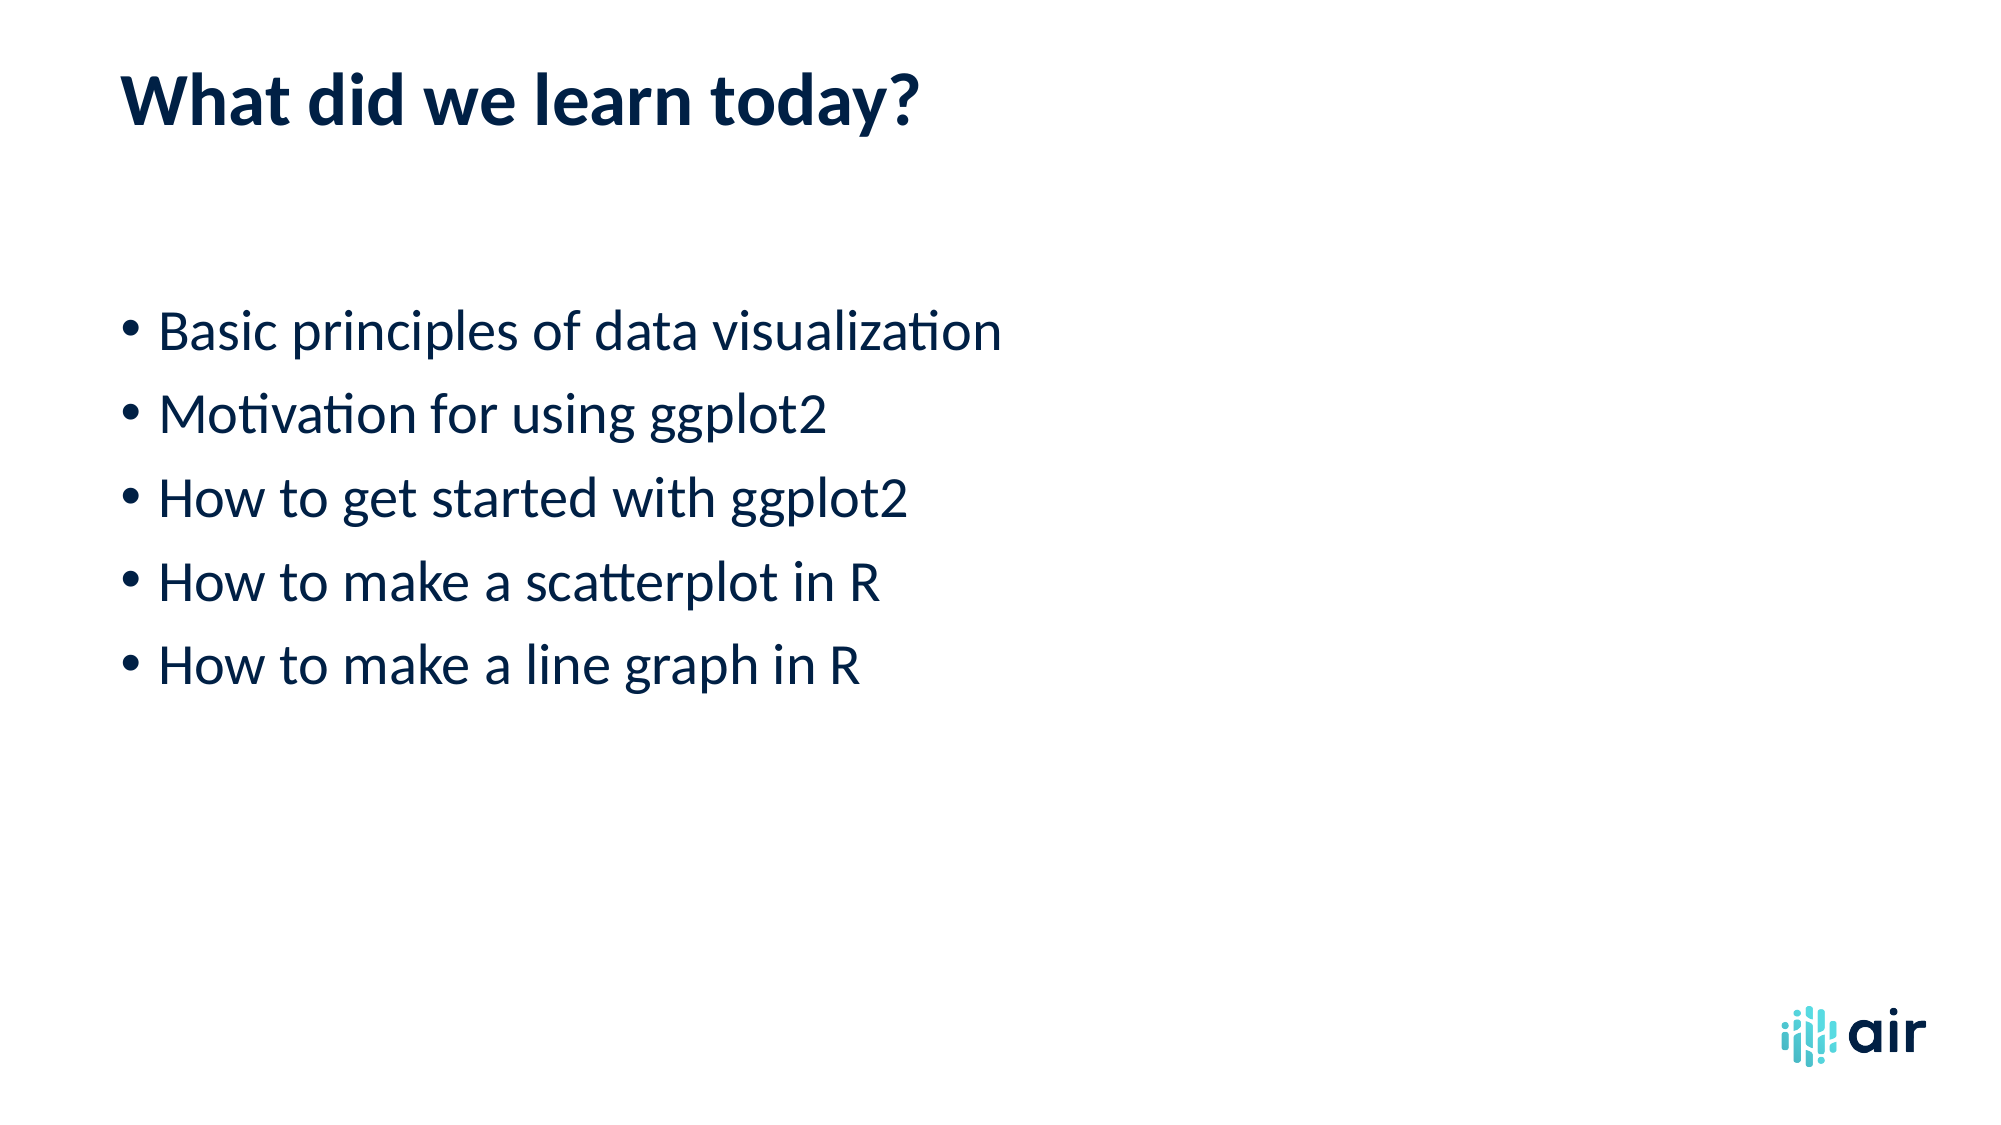

# What did we learn today?
Basic principles of data visualization
Motivation for using ggplot2
How to get started with ggplot2
How to make a scatterplot in R
How to make a line graph in R